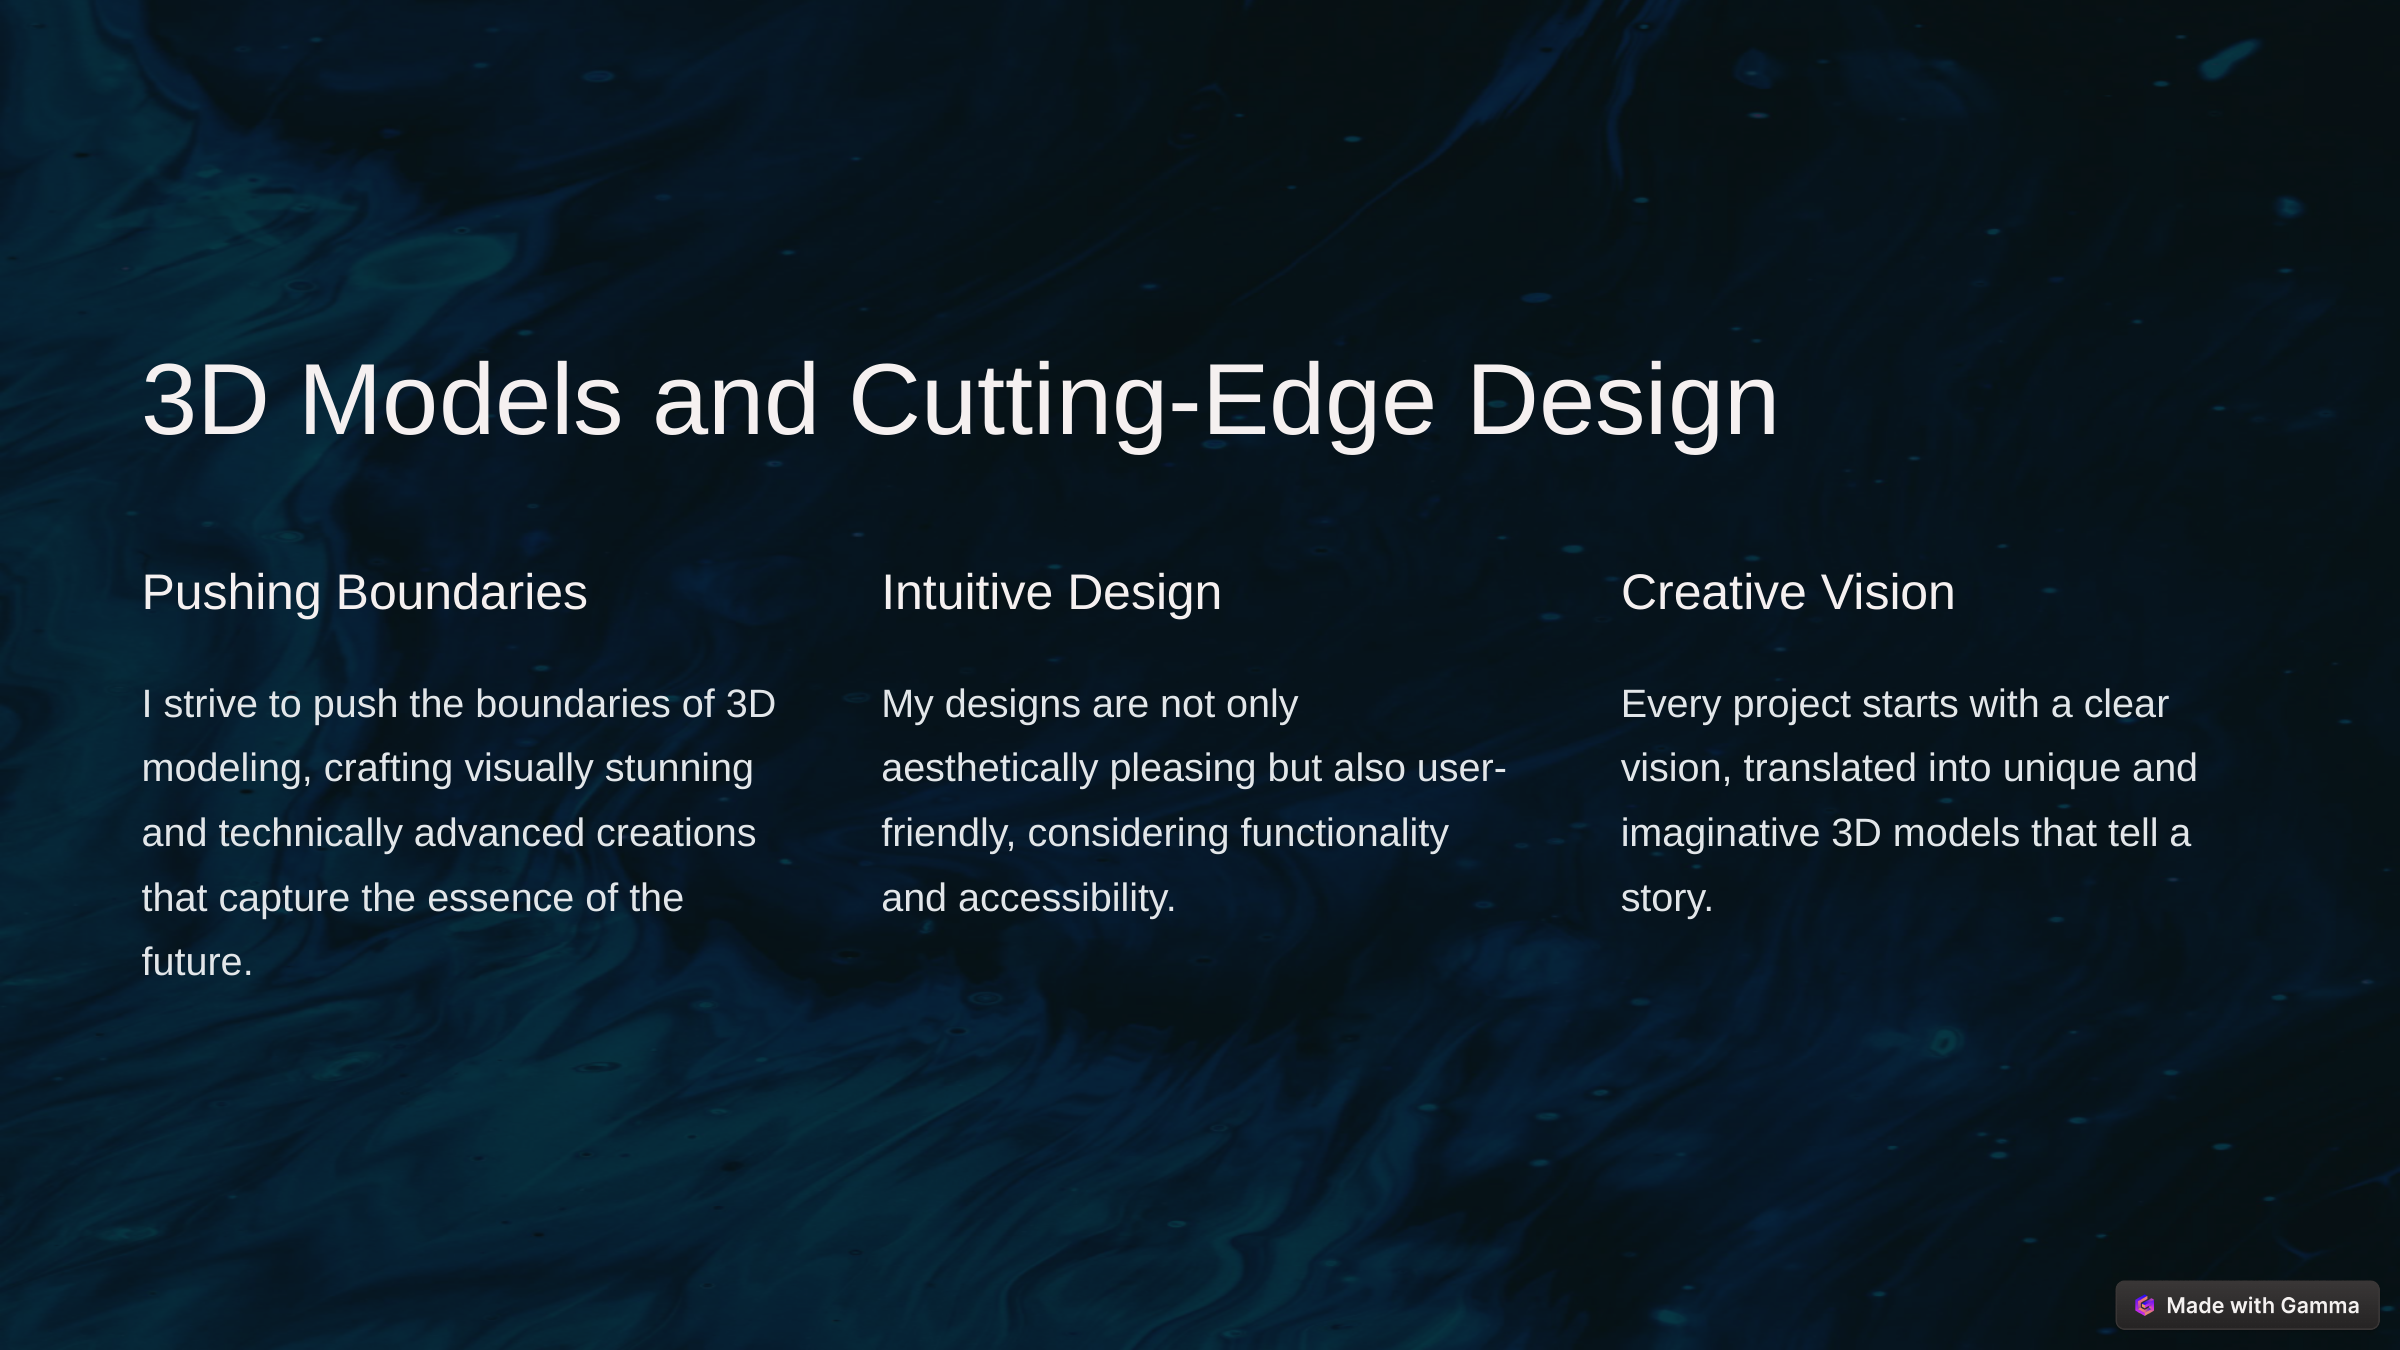

3D Models and Cutting-Edge Design
Pushing Boundaries
Intuitive Design
Creative Vision
I strive to push the boundaries of 3D modeling, crafting visually stunning and technically advanced creations that capture the essence of the future.
My designs are not only aesthetically pleasing but also user-friendly, considering functionality and accessibility.
Every project starts with a clear vision, translated into unique and imaginative 3D models that tell a story.